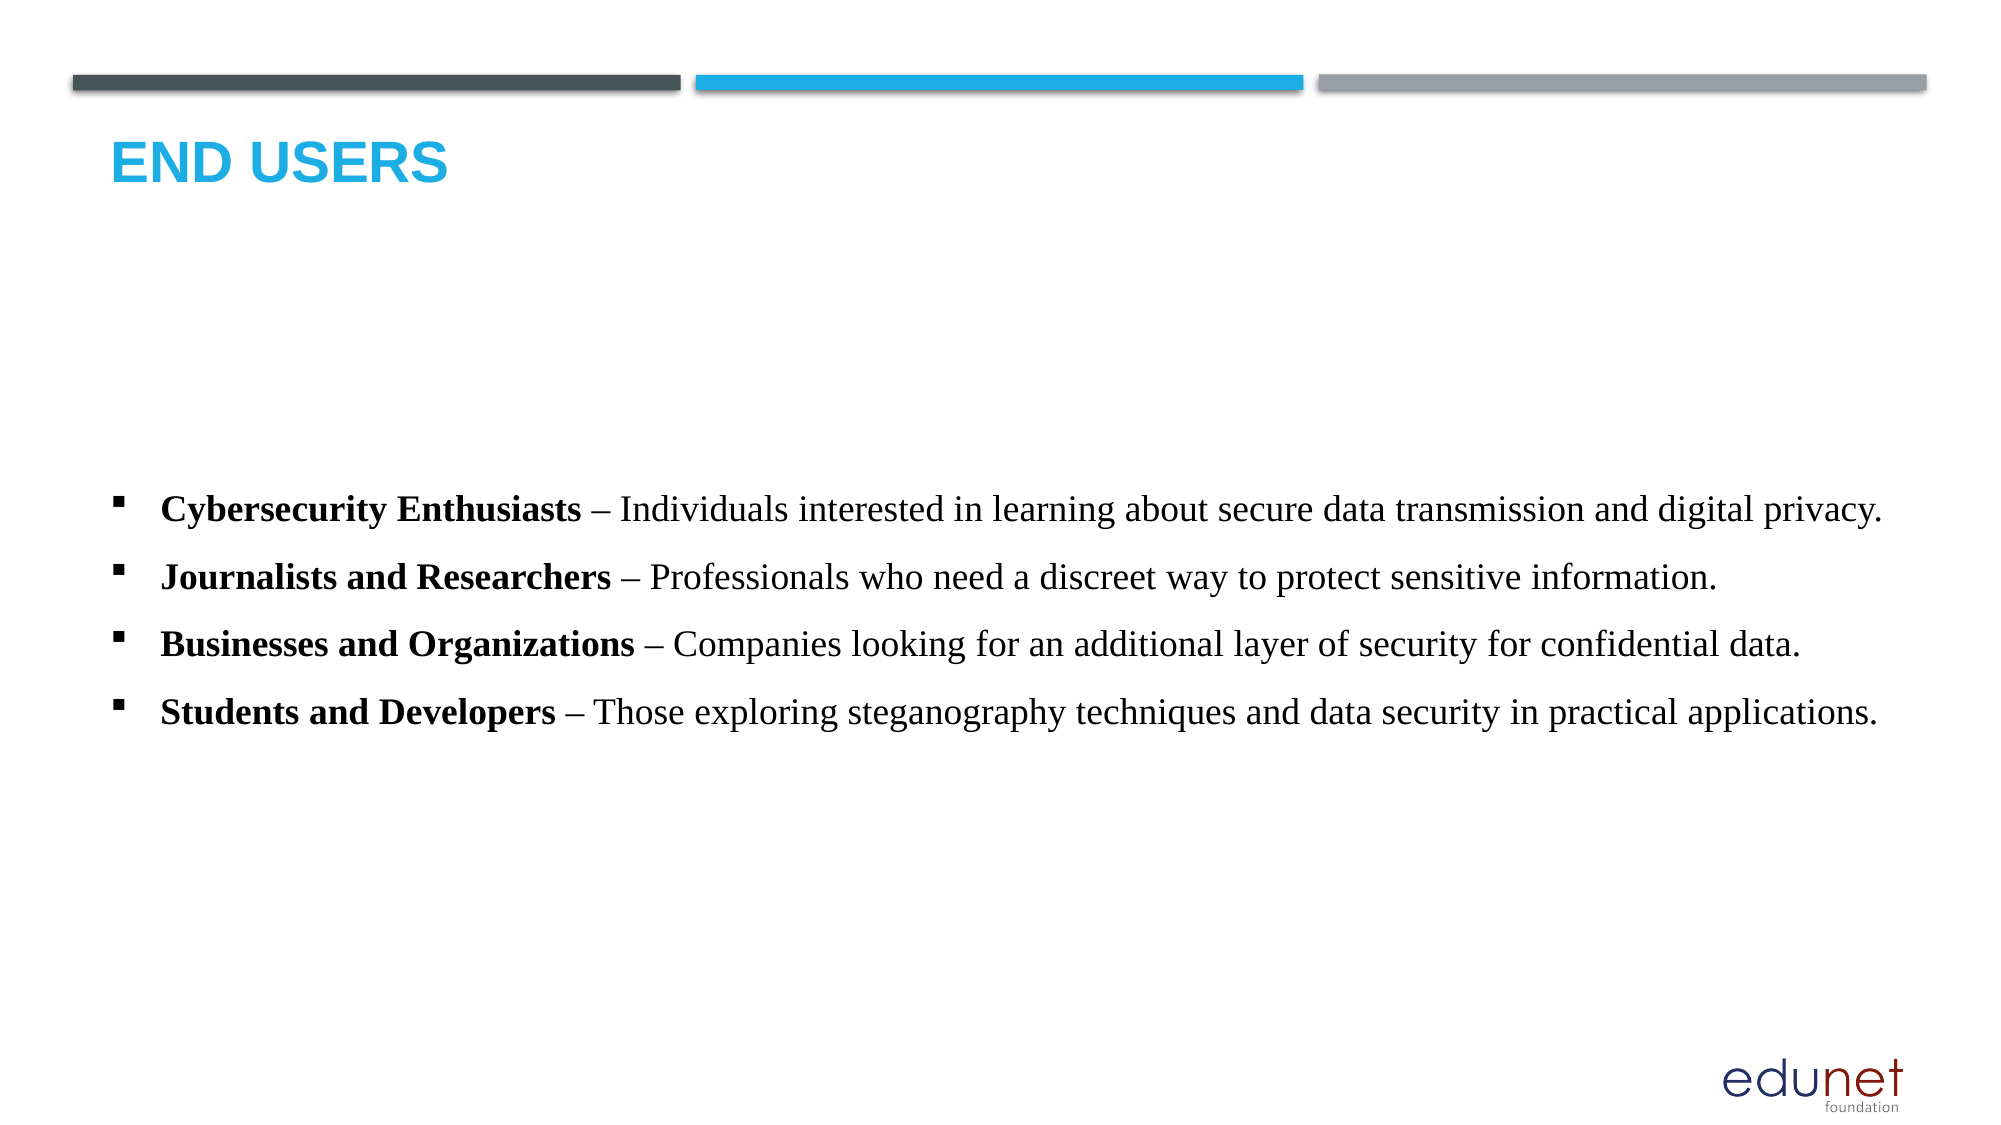

# End users
Cybersecurity Enthusiasts – Individuals interested in learning about secure data transmission and digital privacy.
Journalists and Researchers – Professionals who need a discreet way to protect sensitive information.
Businesses and Organizations – Companies looking for an additional layer of security for confidential data.
Students and Developers – Those exploring steganography techniques and data security in practical applications.